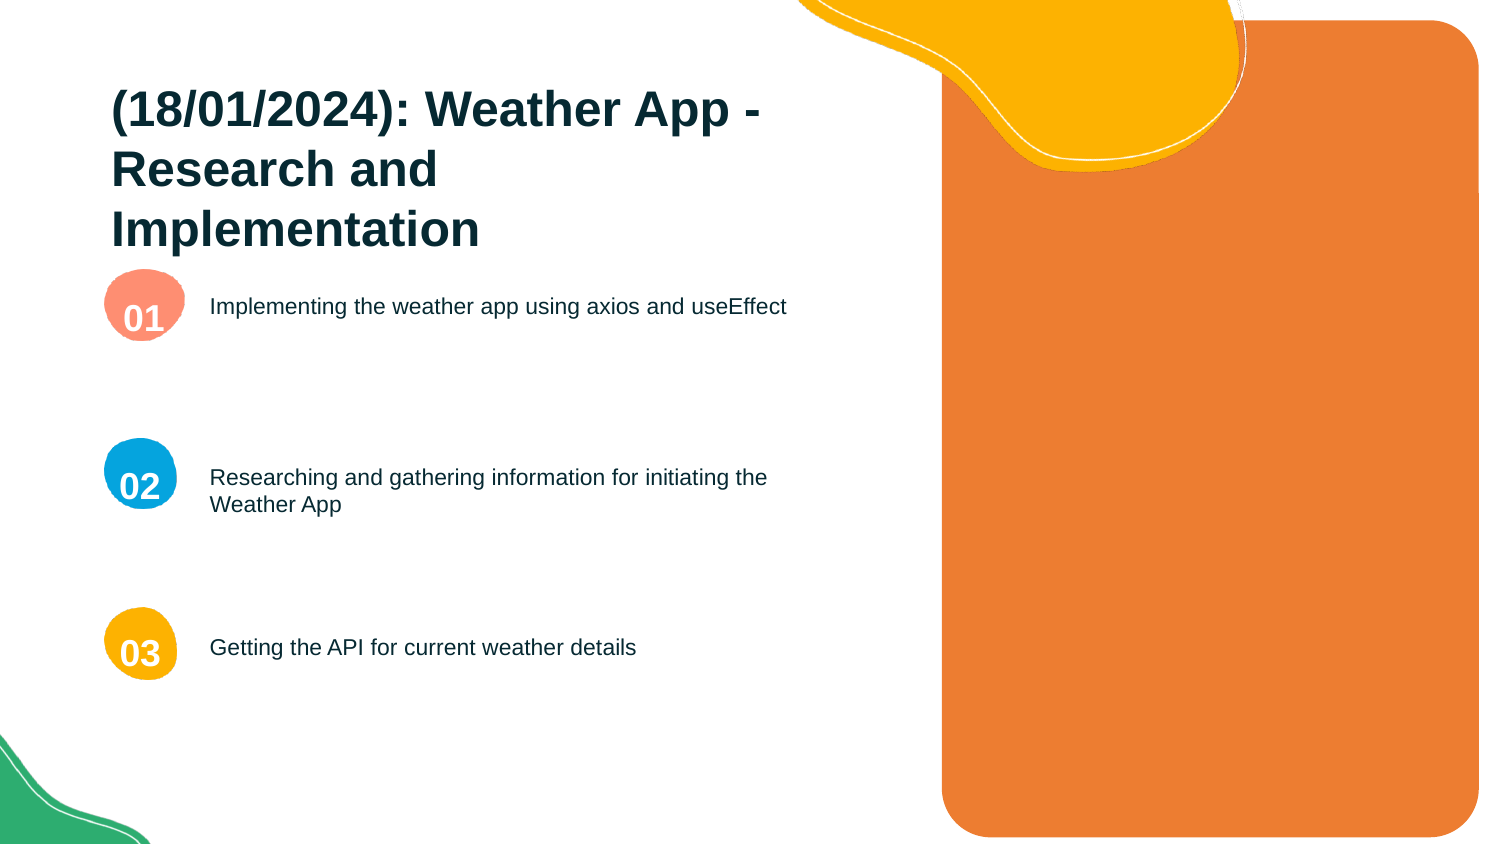

# (18/01/2024): Weather App - Research and Implementation
Implementing the weather app using axios and useEffect
Researching and gathering information for initiating the Weather App
Getting the API for current weather details